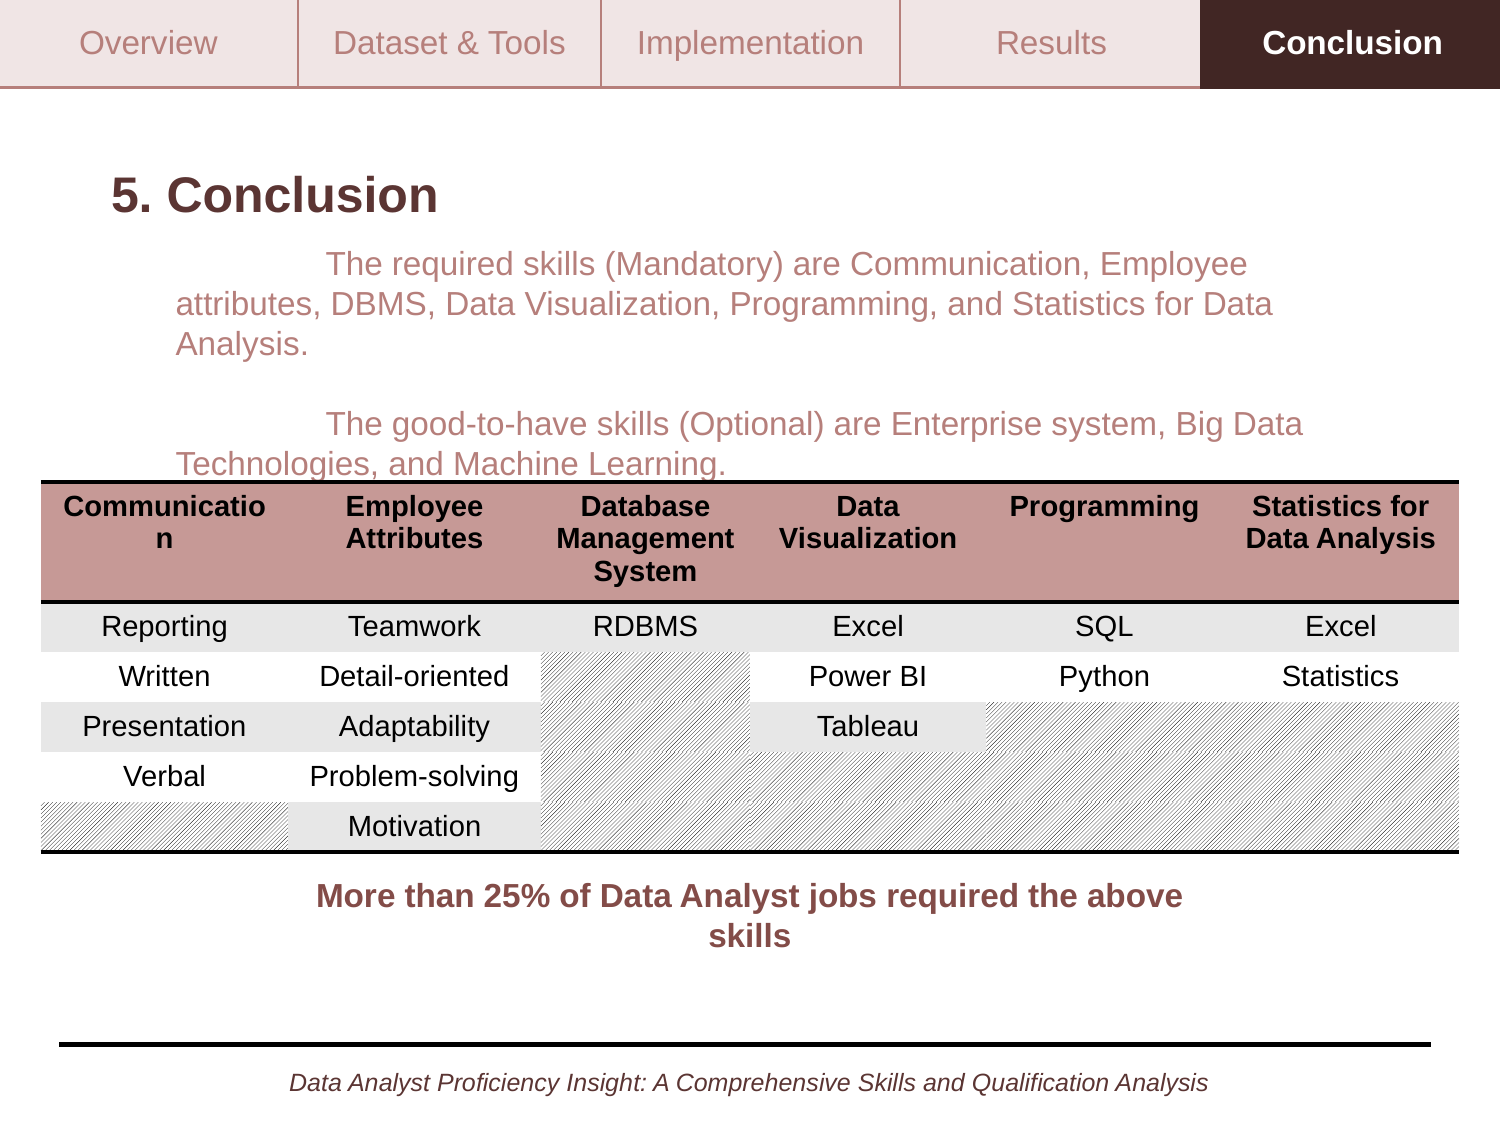

Overview
Dataset & Tools
Implementation
Results
Conclusion
5. Conclusion
	The required skills (Mandatory) are Communication, Employee attributes, DBMS, Data Visualization, Programming, and Statistics for Data Analysis.

	The good-to-have skills (Optional) are Enterprise system, Big Data Technologies, and Machine Learning.
| Communication | Employee Attributes | Database Management System | Data Visualization | Programming | Statistics for Data Analysis |
| --- | --- | --- | --- | --- | --- |
| Reporting | Teamwork | RDBMS | Excel | SQL | Excel |
| Written | Detail-oriented |  | Power BI | Python | Statistics |
| Presentation | Adaptability |  | Tableau |  |  |
| Verbal | Problem-solving |  |  |  |  |
|  | Motivation |  |  |  |  |
More than 25% of Data Analyst jobs required the above skills
Data Analyst Proficiency Insight: A Comprehensive Skills and Qualification Analysis